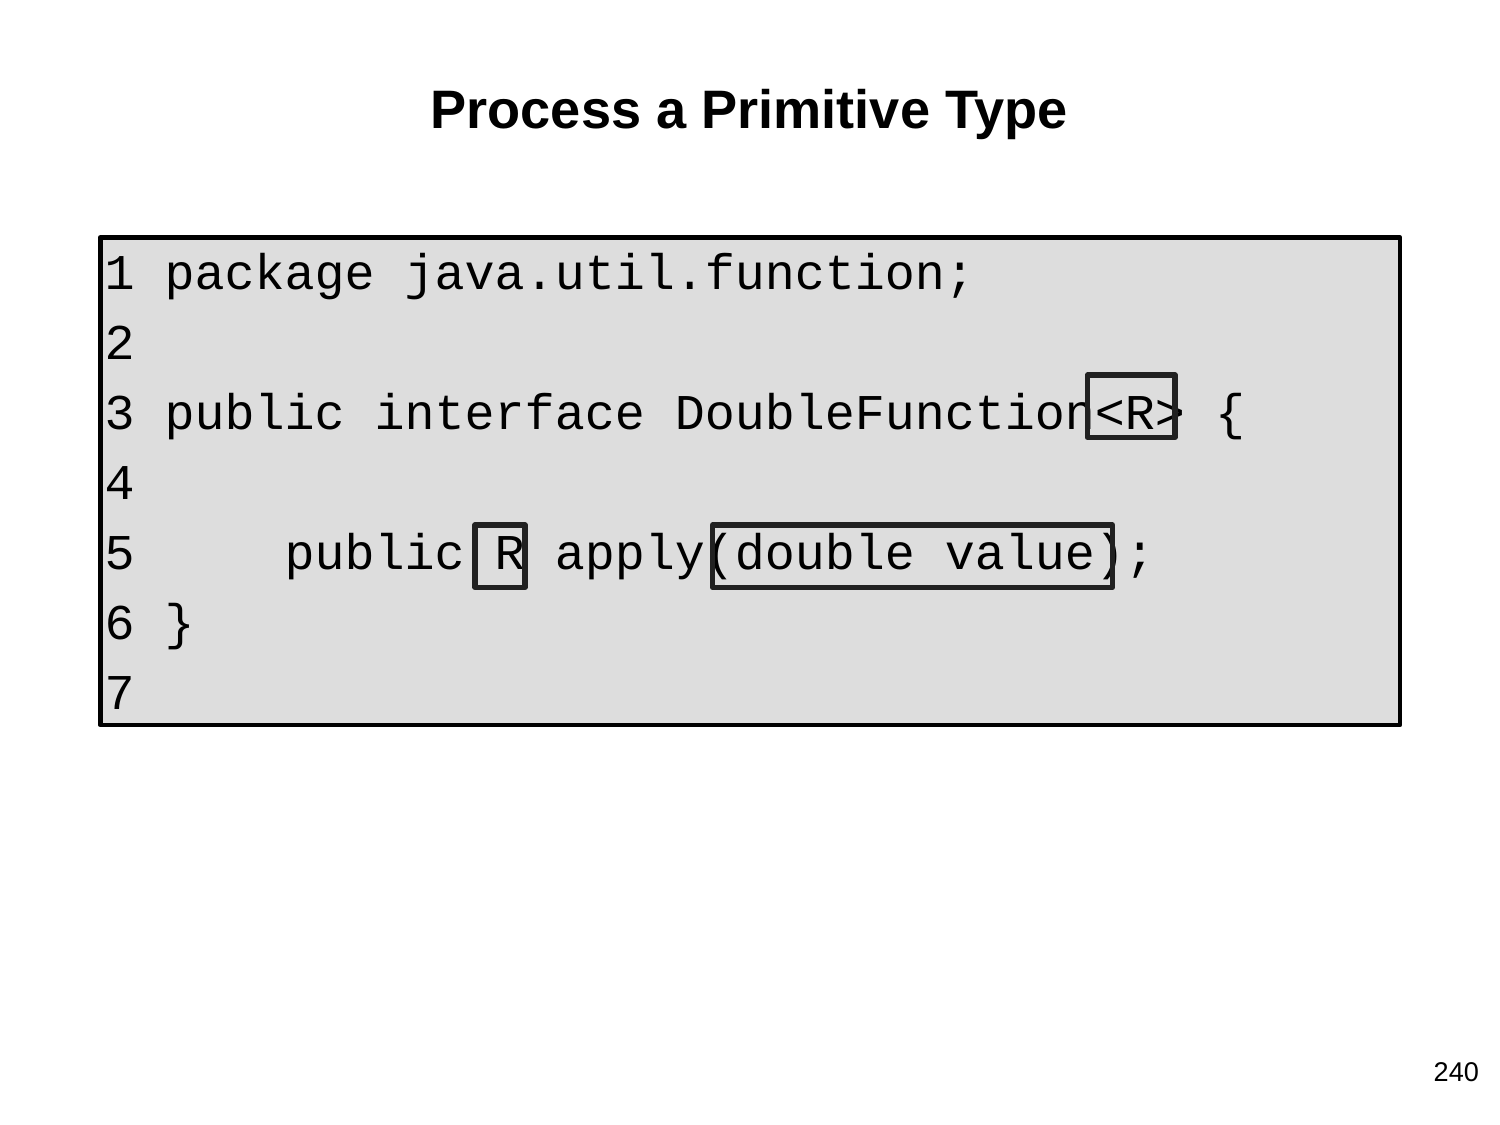

# Process a Primitive Type
1 package java.util.function;
2
3 public interface DoubleFunction<R> {
4
5     public R apply(double value);
6 }
7

240